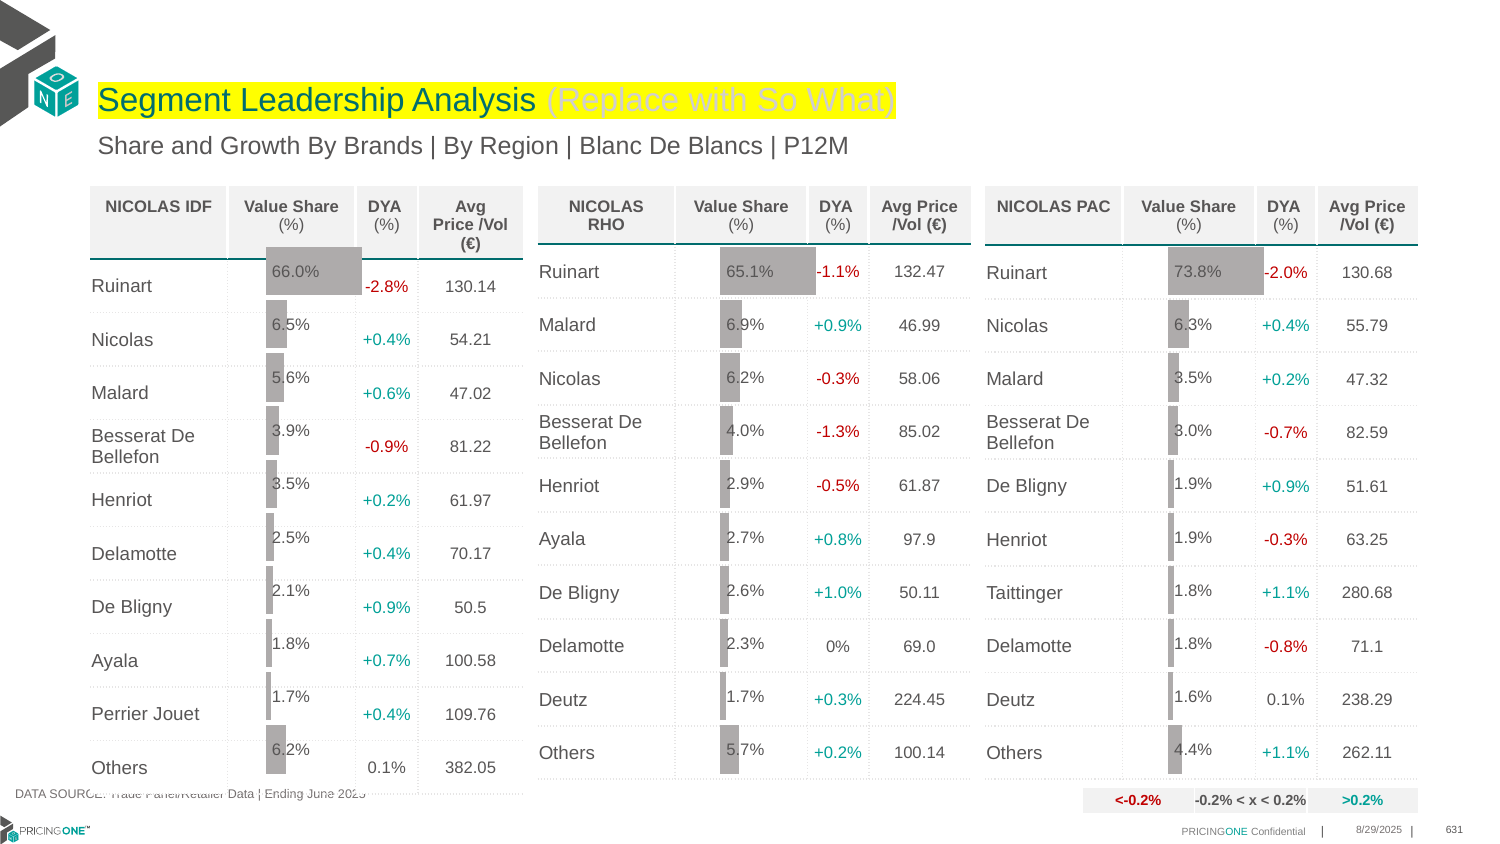

# Segment Leadership Analysis (Replace with So What)
Share and Growth By Brands | By Region | Blanc De Blancs | P12M
| NICOLAS RHO | Value Share (%) | DYA (%) | Avg Price /Vol (€) |
| --- | --- | --- | --- |
| Ruinart |  | -1.1% | 132.47 |
| Malard |  | +0.9% | 46.99 |
| Nicolas |  | -0.3% | 58.06 |
| Besserat De Bellefon |  | -1.3% | 85.02 |
| Henriot |  | -0.5% | 61.87 |
| Ayala |  | +0.8% | 97.9 |
| De Bligny |  | +1.0% | 50.11 |
| Delamotte |  | 0% | 69.0 |
| Deutz |  | +0.3% | 224.45 |
| Others |  | +0.2% | 100.14 |
| NICOLAS IDF | Value Share (%) | DYA (%) | Avg Price /Vol (€) |
| --- | --- | --- | --- |
| Ruinart |  | -2.8% | 130.14 |
| Nicolas |  | +0.4% | 54.21 |
| Malard |  | +0.6% | 47.02 |
| Besserat De Bellefon |  | -0.9% | 81.22 |
| Henriot |  | +0.2% | 61.97 |
| Delamotte |  | +0.4% | 70.17 |
| De Bligny |  | +0.9% | 50.5 |
| Ayala |  | +0.7% | 100.58 |
| Perrier Jouet |  | +0.4% | 109.76 |
| Others |  | 0.1% | 382.05 |
| NICOLAS PAC | Value Share (%) | DYA (%) | Avg Price /Vol (€) |
| --- | --- | --- | --- |
| Ruinart |  | -2.0% | 130.68 |
| Nicolas |  | +0.4% | 55.79 |
| Malard |  | +0.2% | 47.32 |
| Besserat De Bellefon |  | -0.7% | 82.59 |
| De Bligny |  | +0.9% | 51.61 |
| Henriot |  | -0.3% | 63.25 |
| Taittinger |  | +1.1% | 280.68 |
| Delamotte |  | -0.8% | 71.1 |
| Deutz |  | 0.1% | 238.29 |
| Others |  | +1.1% | 262.11 |

### Chart

| Category | Blanc De Blancs | NICOLAS IDF |
|---|---|
| None | 0.6601909588069609 |

### Chart

| Category | Blanc De Blancs | NICOLAS RHO |
|---|---|
| None | 0.6507496985279061 |

### Chart

| Category | Blanc De Blancs | NICOLAS PAC |
|---|---|
| None | 0.7377496128368424 |
DATA SOURCE: Trade Panel/Retailer Data | Ending June 2025
| <-0.2% | -0.2% < x < 0.2% | >0.2% |
| --- | --- | --- |

8/29/2025
631